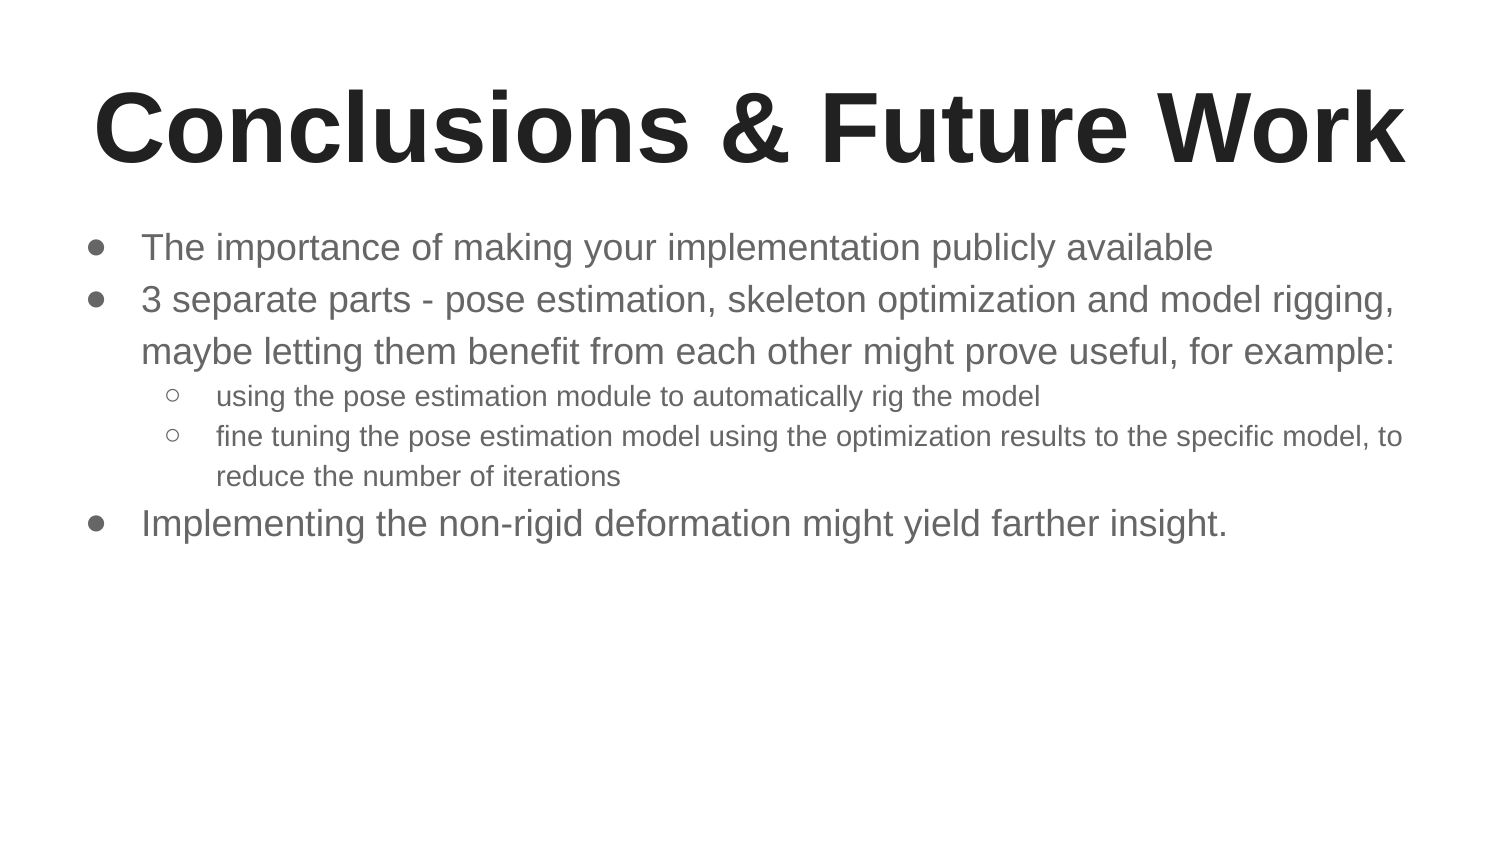

# Conclusions & Future Work
The importance of making your implementation publicly available
3 separate parts - pose estimation, skeleton optimization and model rigging, maybe letting them benefit from each other might prove useful, for example:
using the pose estimation module to automatically rig the model
fine tuning the pose estimation model using the optimization results to the specific model, to reduce the number of iterations
Implementing the non-rigid deformation might yield farther insight.